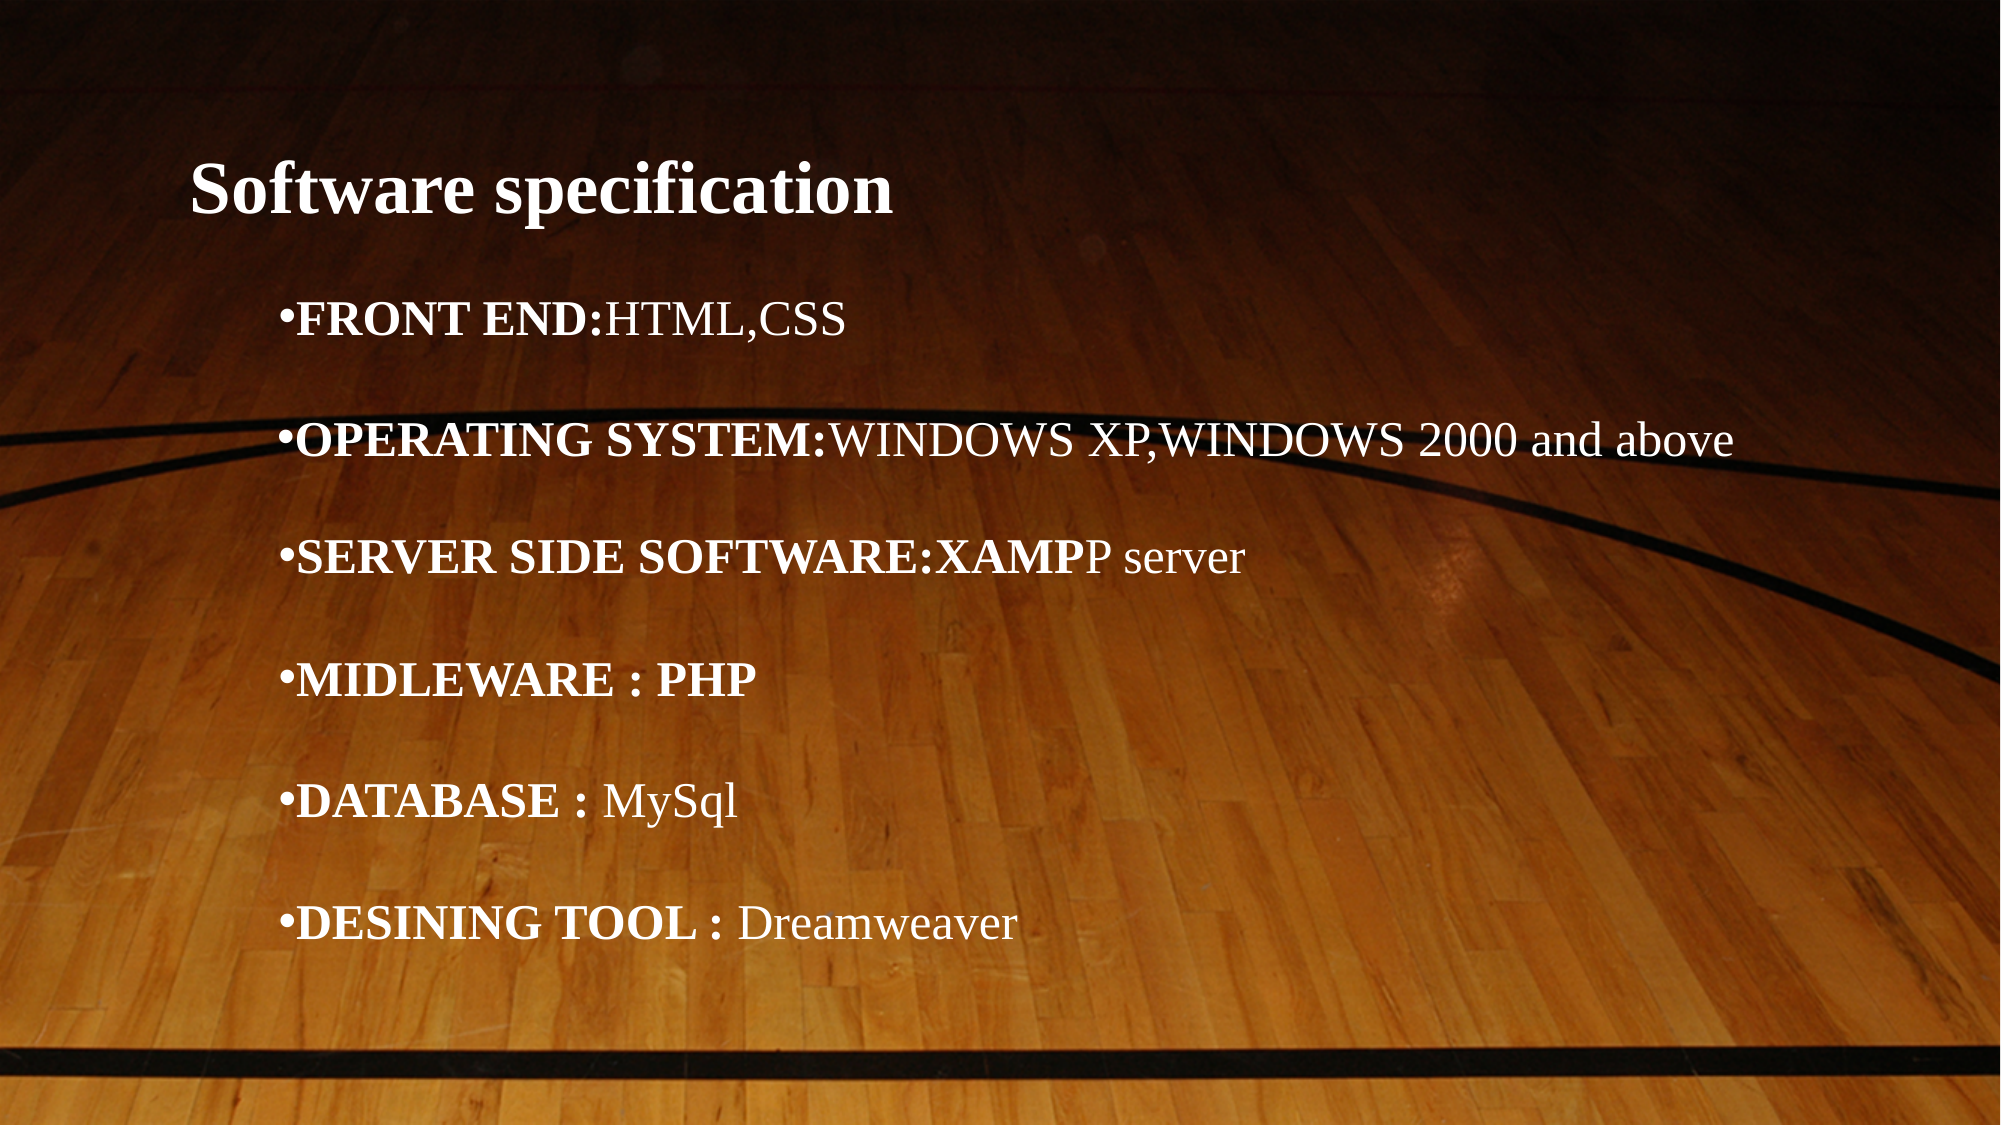

# Software specification
FRONT END:HTML,CSS
OPERATING SYSTEM:WINDOWS XP,WINDOWS 2000 and above
SERVER SIDE SOFTWARE:XAMPP server
MIDLEWARE : PHP
DATABASE : MySql
DESINING TOOL : Dreamweaver